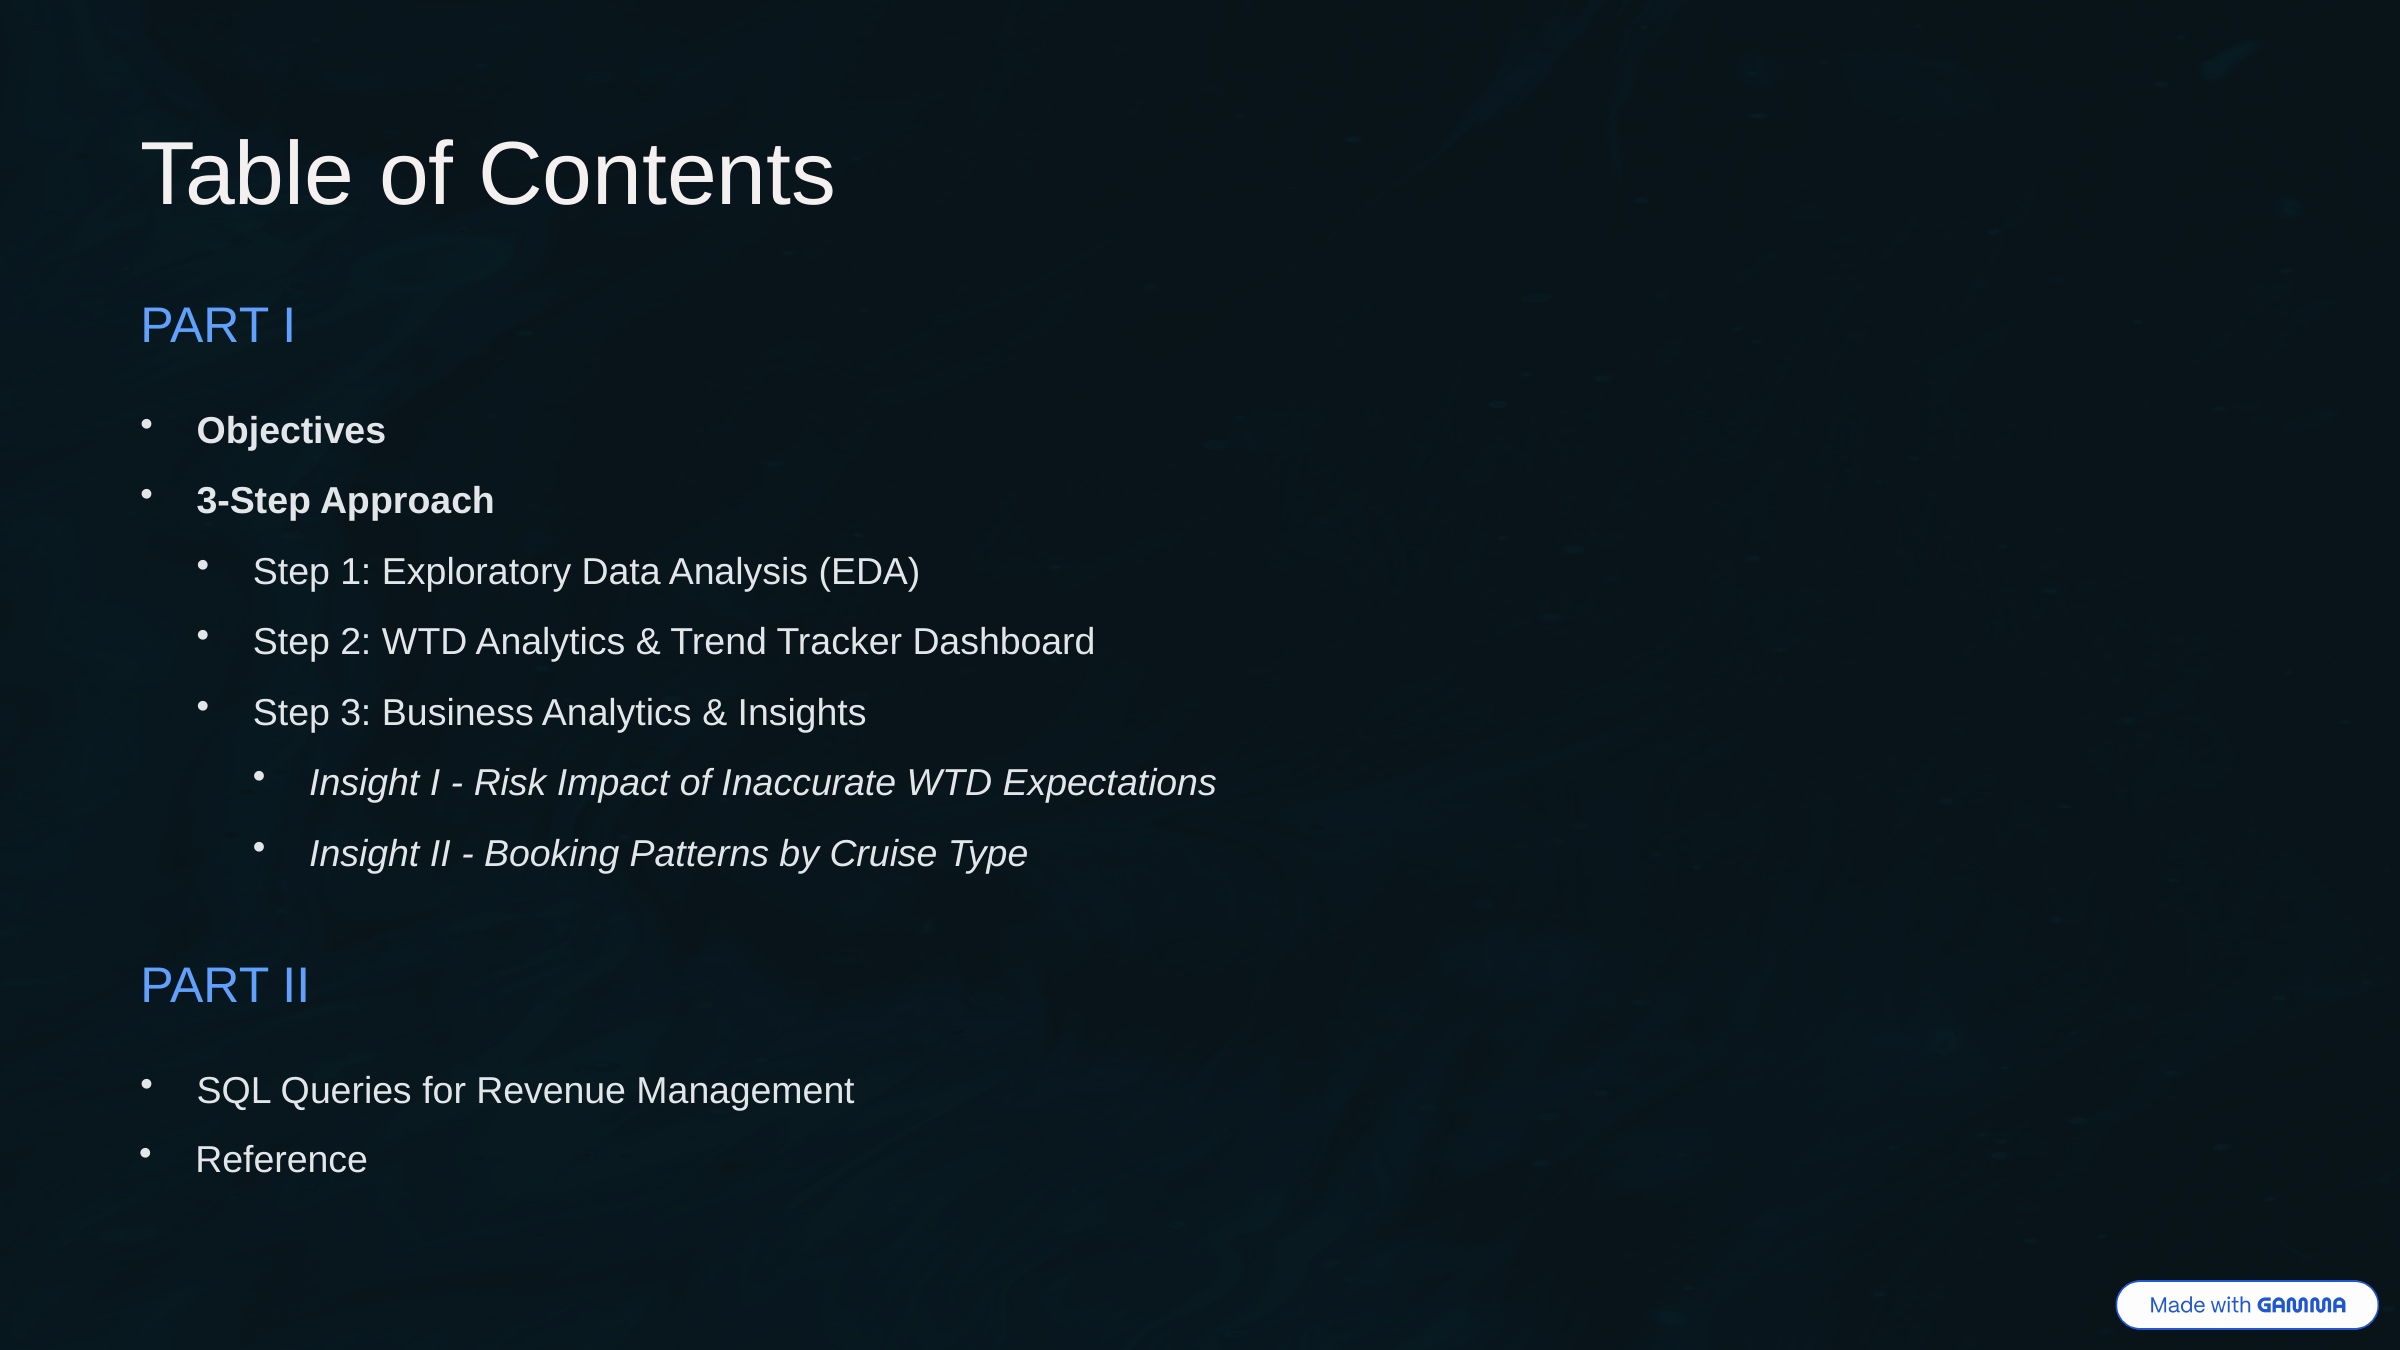

Table of Contents
PART I
Objectives
3-Step Approach
Step 1: Exploratory Data Analysis (EDA)
Step 2: WTD Analytics & Trend Tracker Dashboard
Step 3: Business Analytics & Insights
Insight I - Risk Impact of Inaccurate WTD Expectations
Insight II - Booking Patterns by Cruise Type
PART II
SQL Queries for Revenue Management

Reference